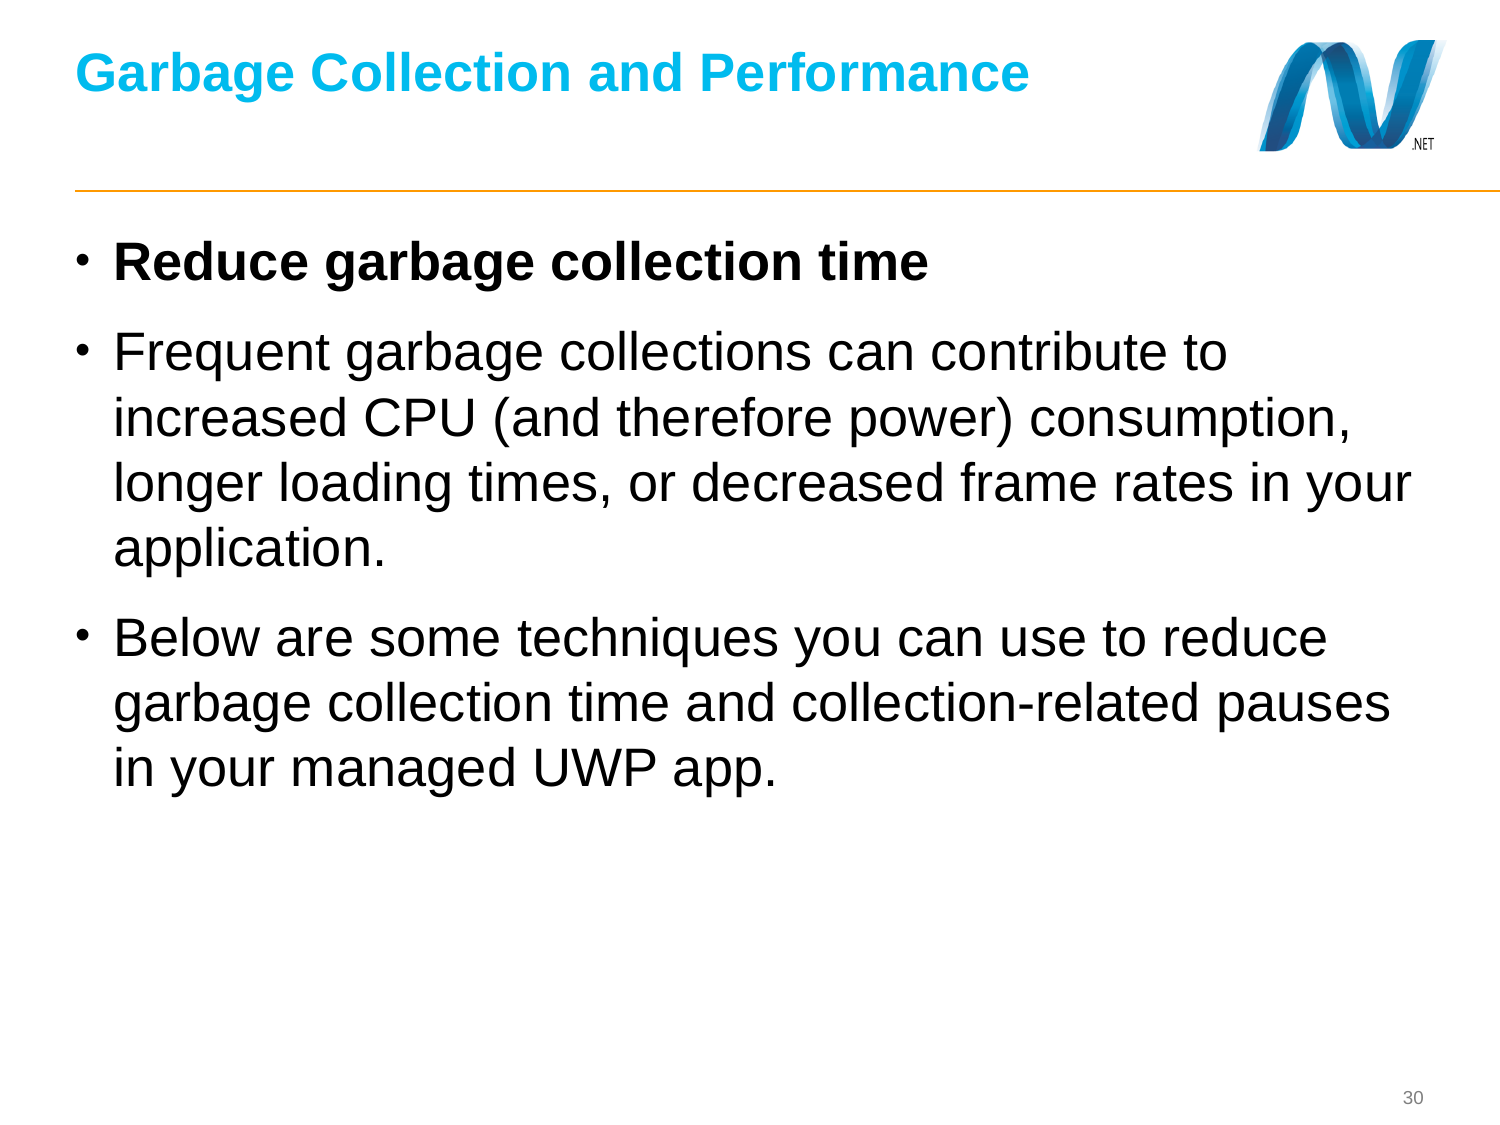

# Garbage Collection and Performance
Reduce garbage collection time
Frequent garbage collections can contribute to increased CPU (and therefore power) consumption, longer loading times, or decreased frame rates in your application.
Below are some techniques you can use to reduce garbage collection time and collection-related pauses in your managed UWP app.